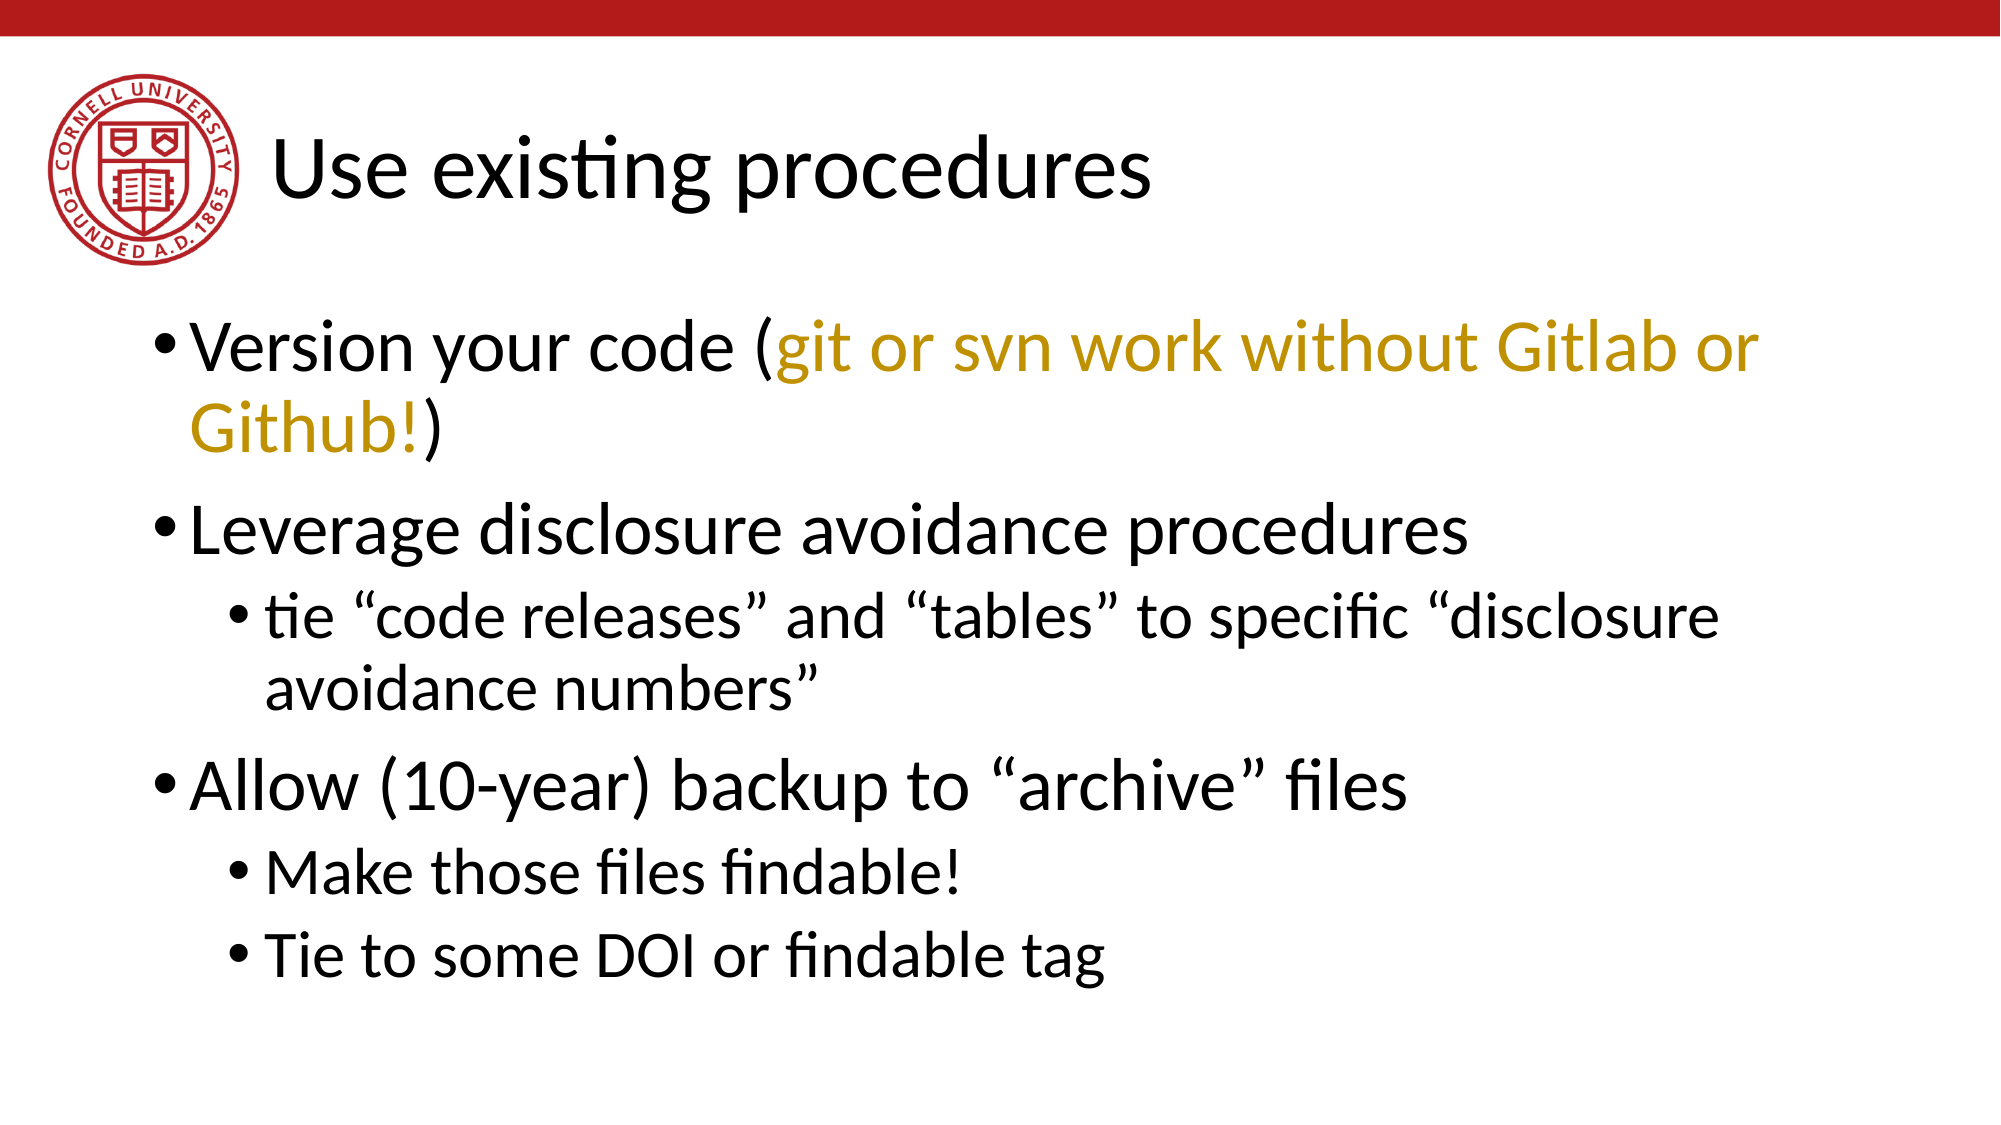

# Use existing procedures
Version your code (git or svn work without Gitlab or Github!)
Leverage disclosure avoidance procedures
tie “code releases” and “tables” to specific “disclosure avoidance numbers”
Allow (10-year) backup to “archive” files
Make those files findable!
Tie to some DOI or findable tag